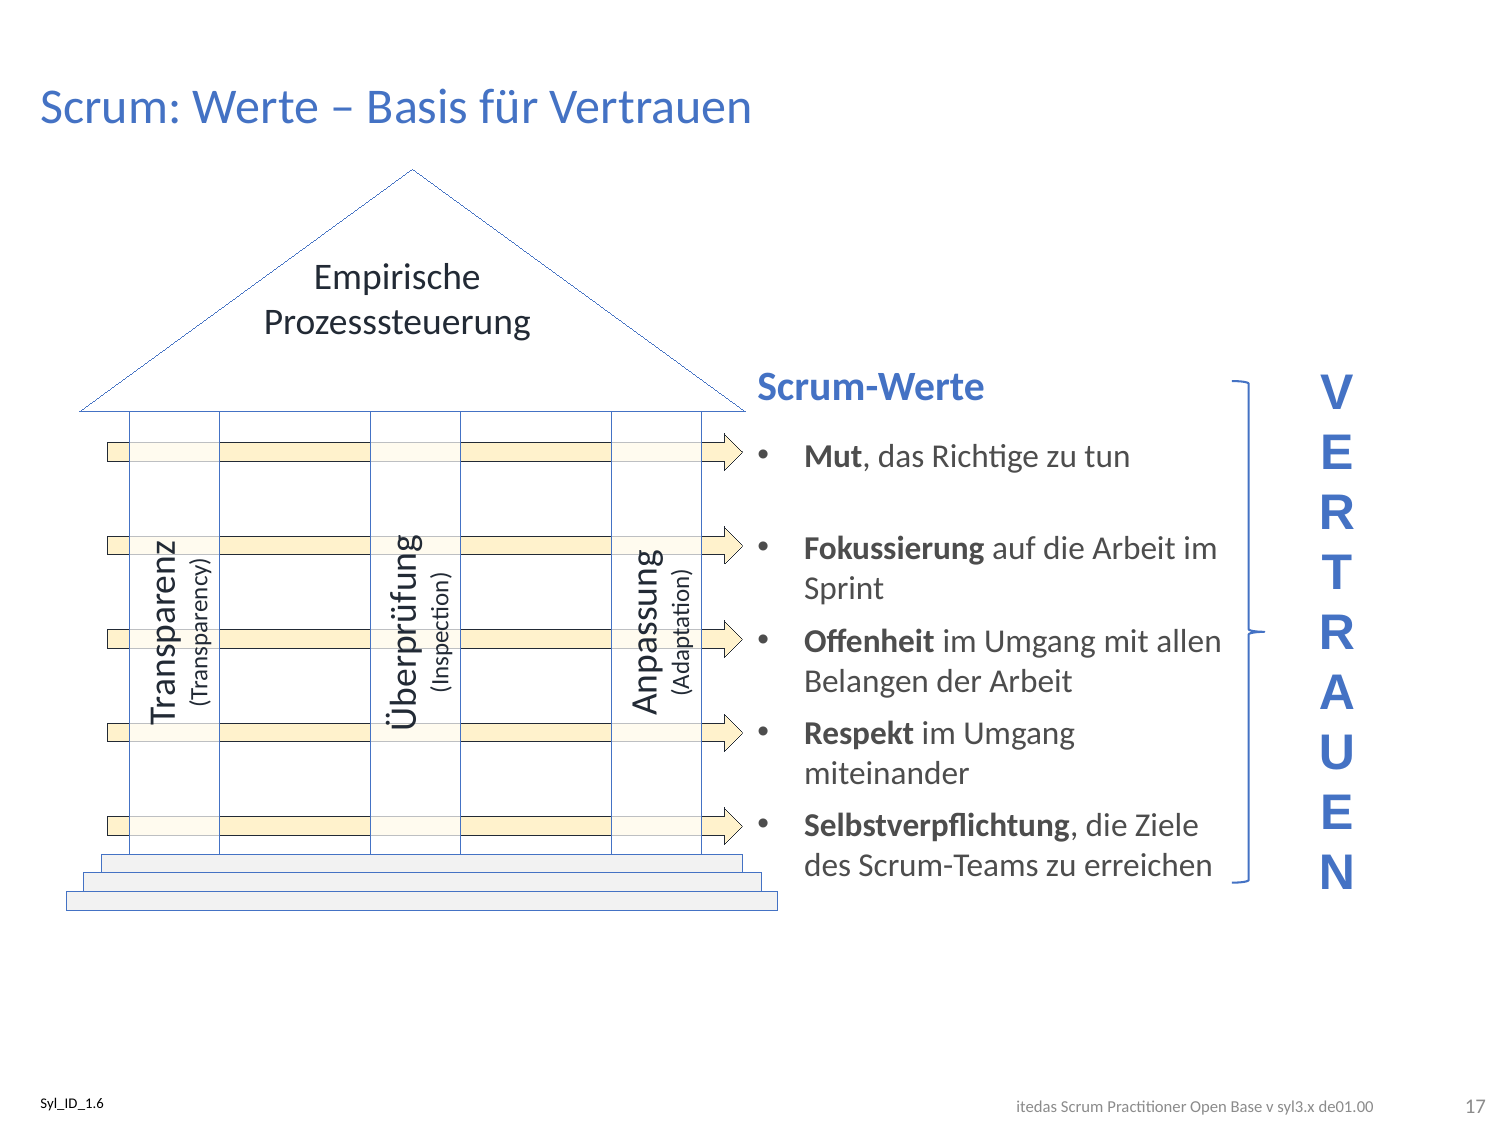

# Scrum: Werte – Basis für Vertrauen

Empirische
Prozesssteuerung
Scrum-Werte
Mut, das Richtige zu tun
Fokussierung auf die Arbeit im Sprint
Offenheit im Umgang mit allen Belangen der Arbeit
Respekt im Umgang miteinander
Selbstverpflichtung, die Ziele des Scrum-Teams zu erreichen
V
E
R
T
R
A
U
E
N

Anpassung
(Adaptation)
Transparenz
(Transparency)
Überprüfung
(Inspection)

17
Syl_ID_1.6
itedas Scrum Practitioner Open Base v syl3.x de01.00